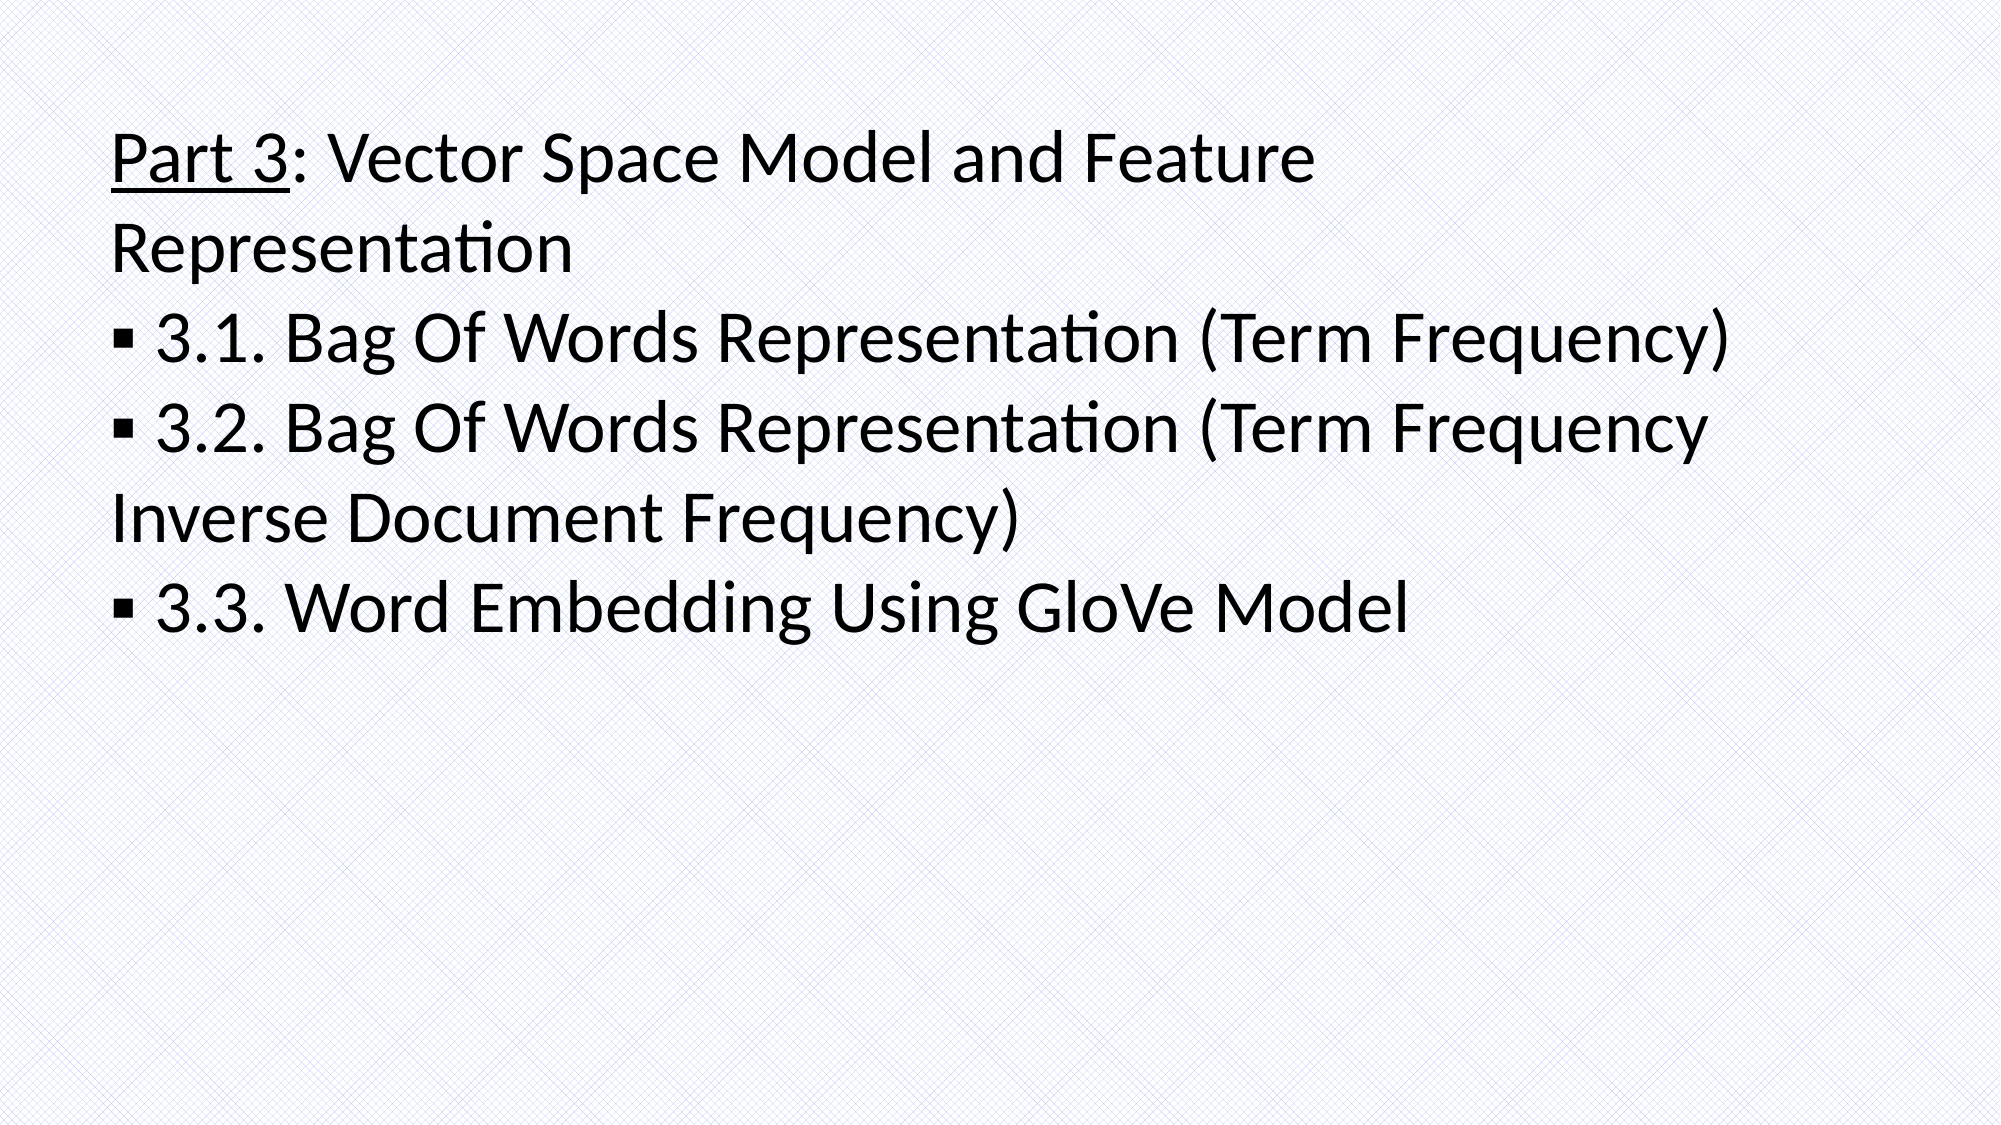

Part 3: Vector Space Model and Feature Representation
▪ 3.1. Bag Of Words Representation (Term Frequency)
▪ 3.2. Bag Of Words Representation (Term Frequency Inverse Document Frequency)
▪ 3.3. Word Embedding Using GloVe Model